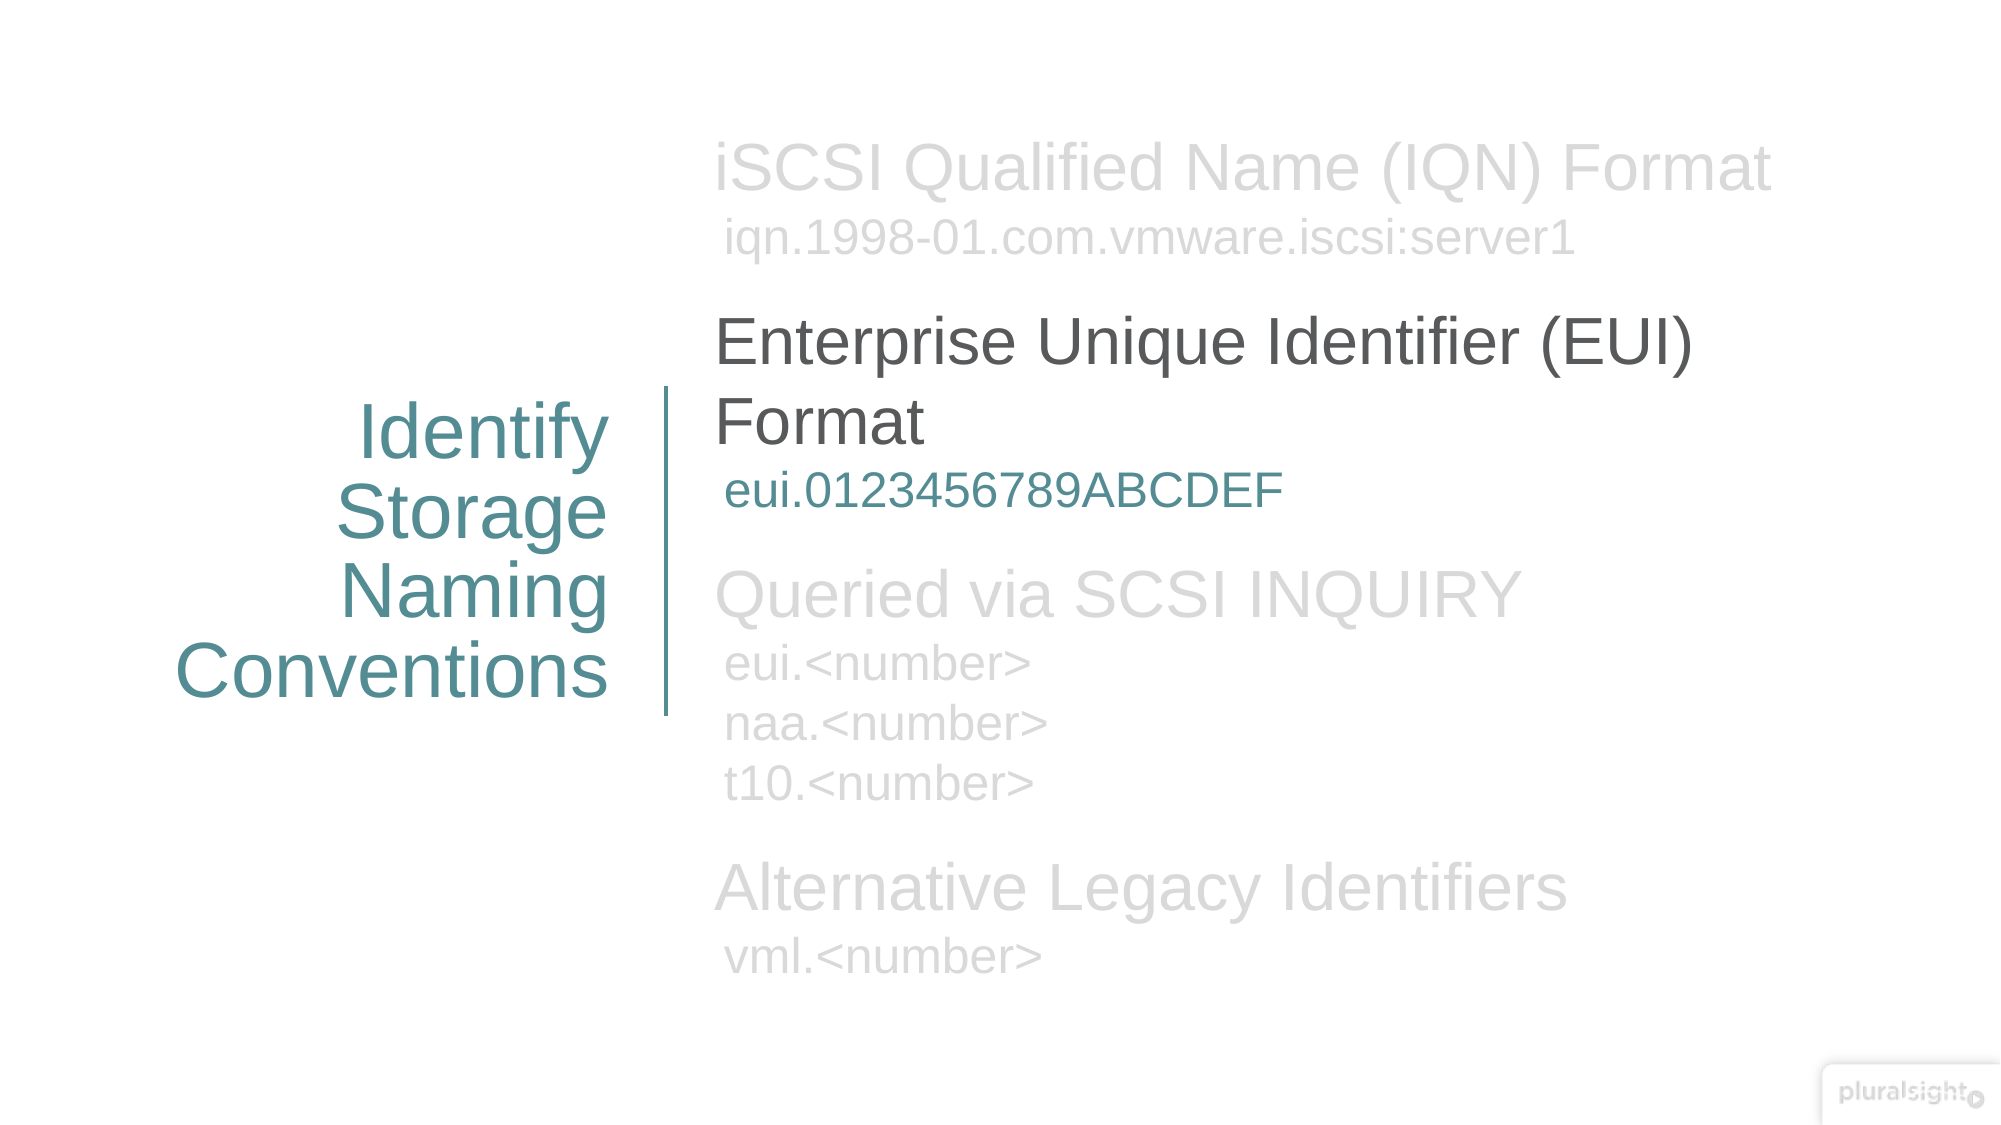

iSCSI Qualified Name (IQN) Format
iqn.1998-01.com.vmware.iscsi:server1
Enterprise Unique Identifier (EUI) Format
eui.0123456789ABCDEF
Queried via SCSI INQUIRY
eui.<number>
naa.<number>
t10.<number>
Alternative Legacy Identifiers
vml.<number>
# Identify Storage Naming Conventions